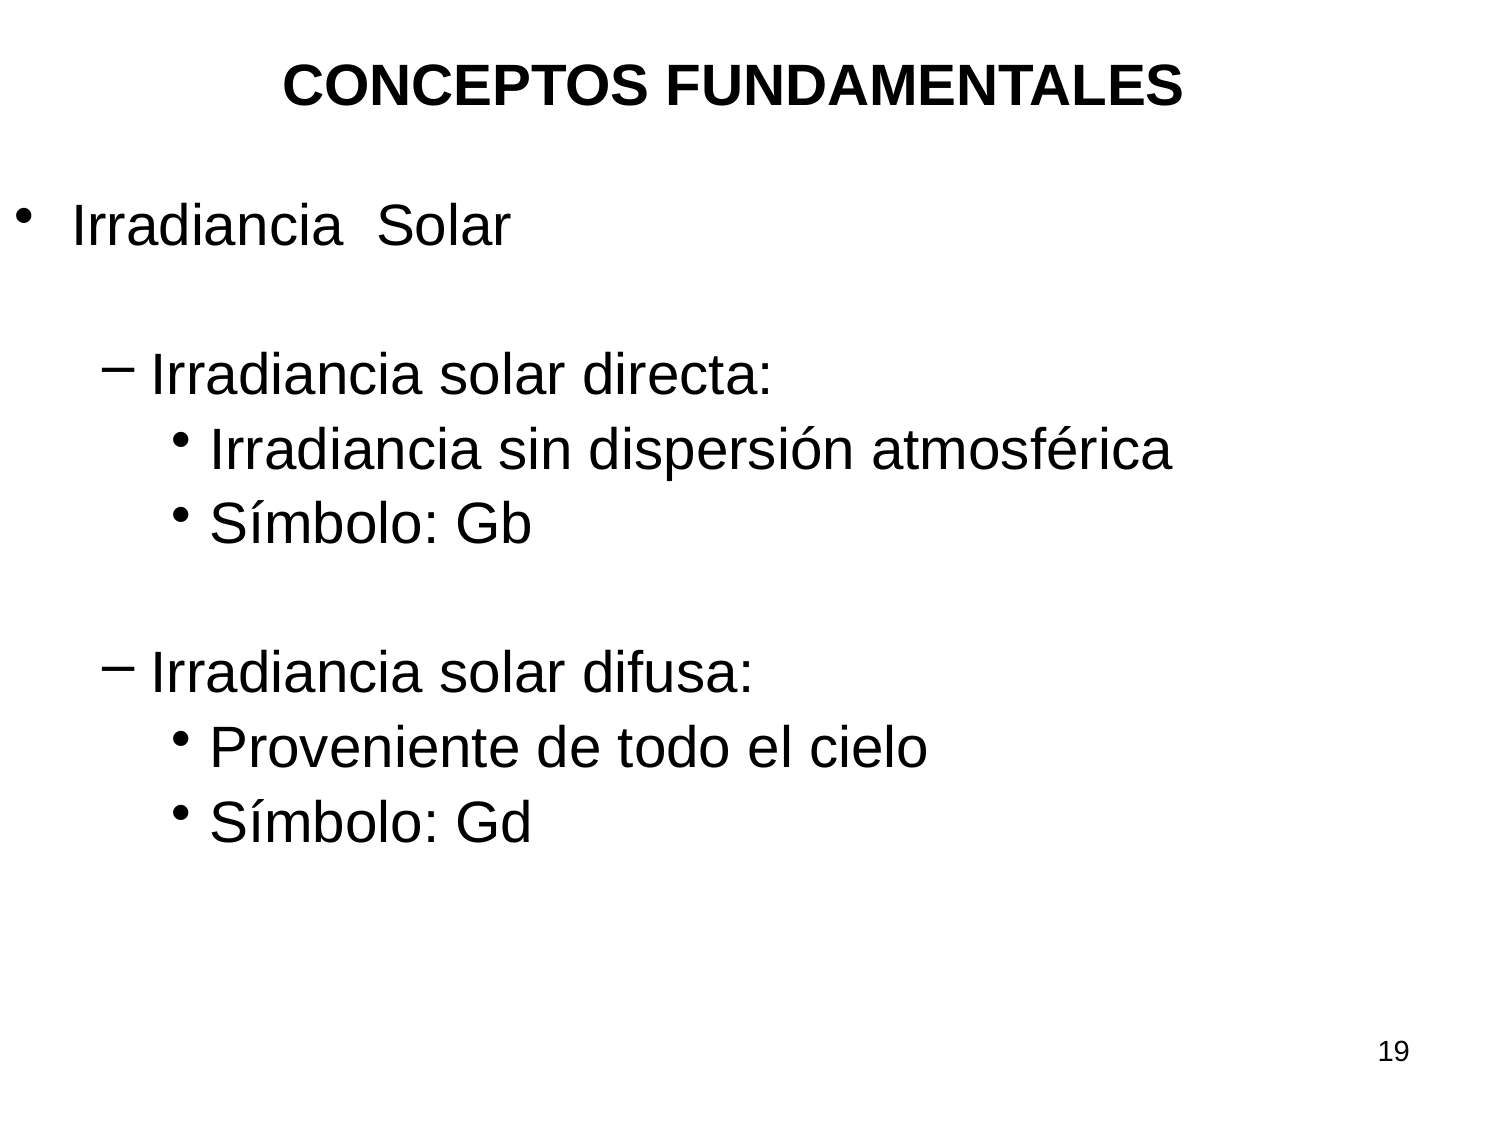

CONCEPTOS FUNDAMENTALES
Irradiancia  Solar

 Irradiancia solar directa:
Irradiancia sin dispersión atmosférica
Símbolo: Gb

 Irradiancia solar difusa:
Proveniente de todo el cielo
Símbolo: Gd
19